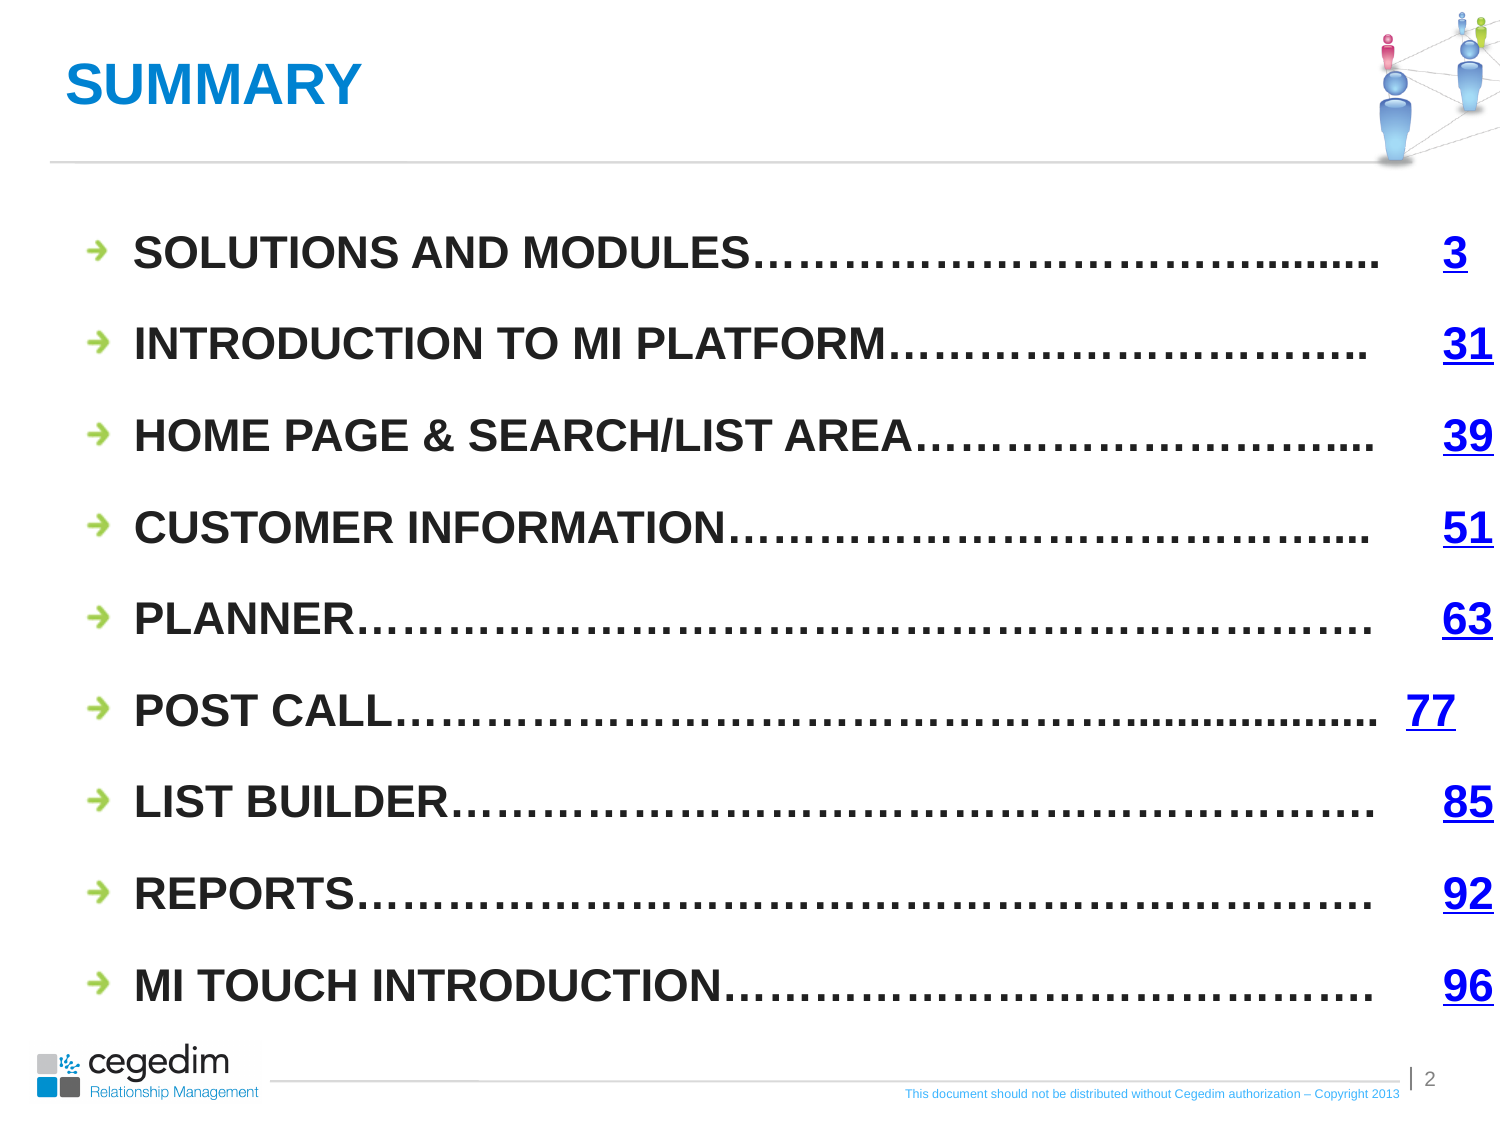

# SUMMARY
 SOLUTIONS AND MODULES……………………………..........	3
 INTRODUCTION TO MI PLATFORM…………………………..	31
 HOME PAGE & SEARCH/LIST AREA………………………....	39
 CUSTOMER INFORMATION…………………………………....	51
 PLANNER………………………………………………………….	63
 POST CALL…………………………………………....................	77
 LIST BUILDER…………………………………………………….	85
 REPORTS………………………………………………………….	92
 MI TOUCH INTRODUCTION…………………………………….	96